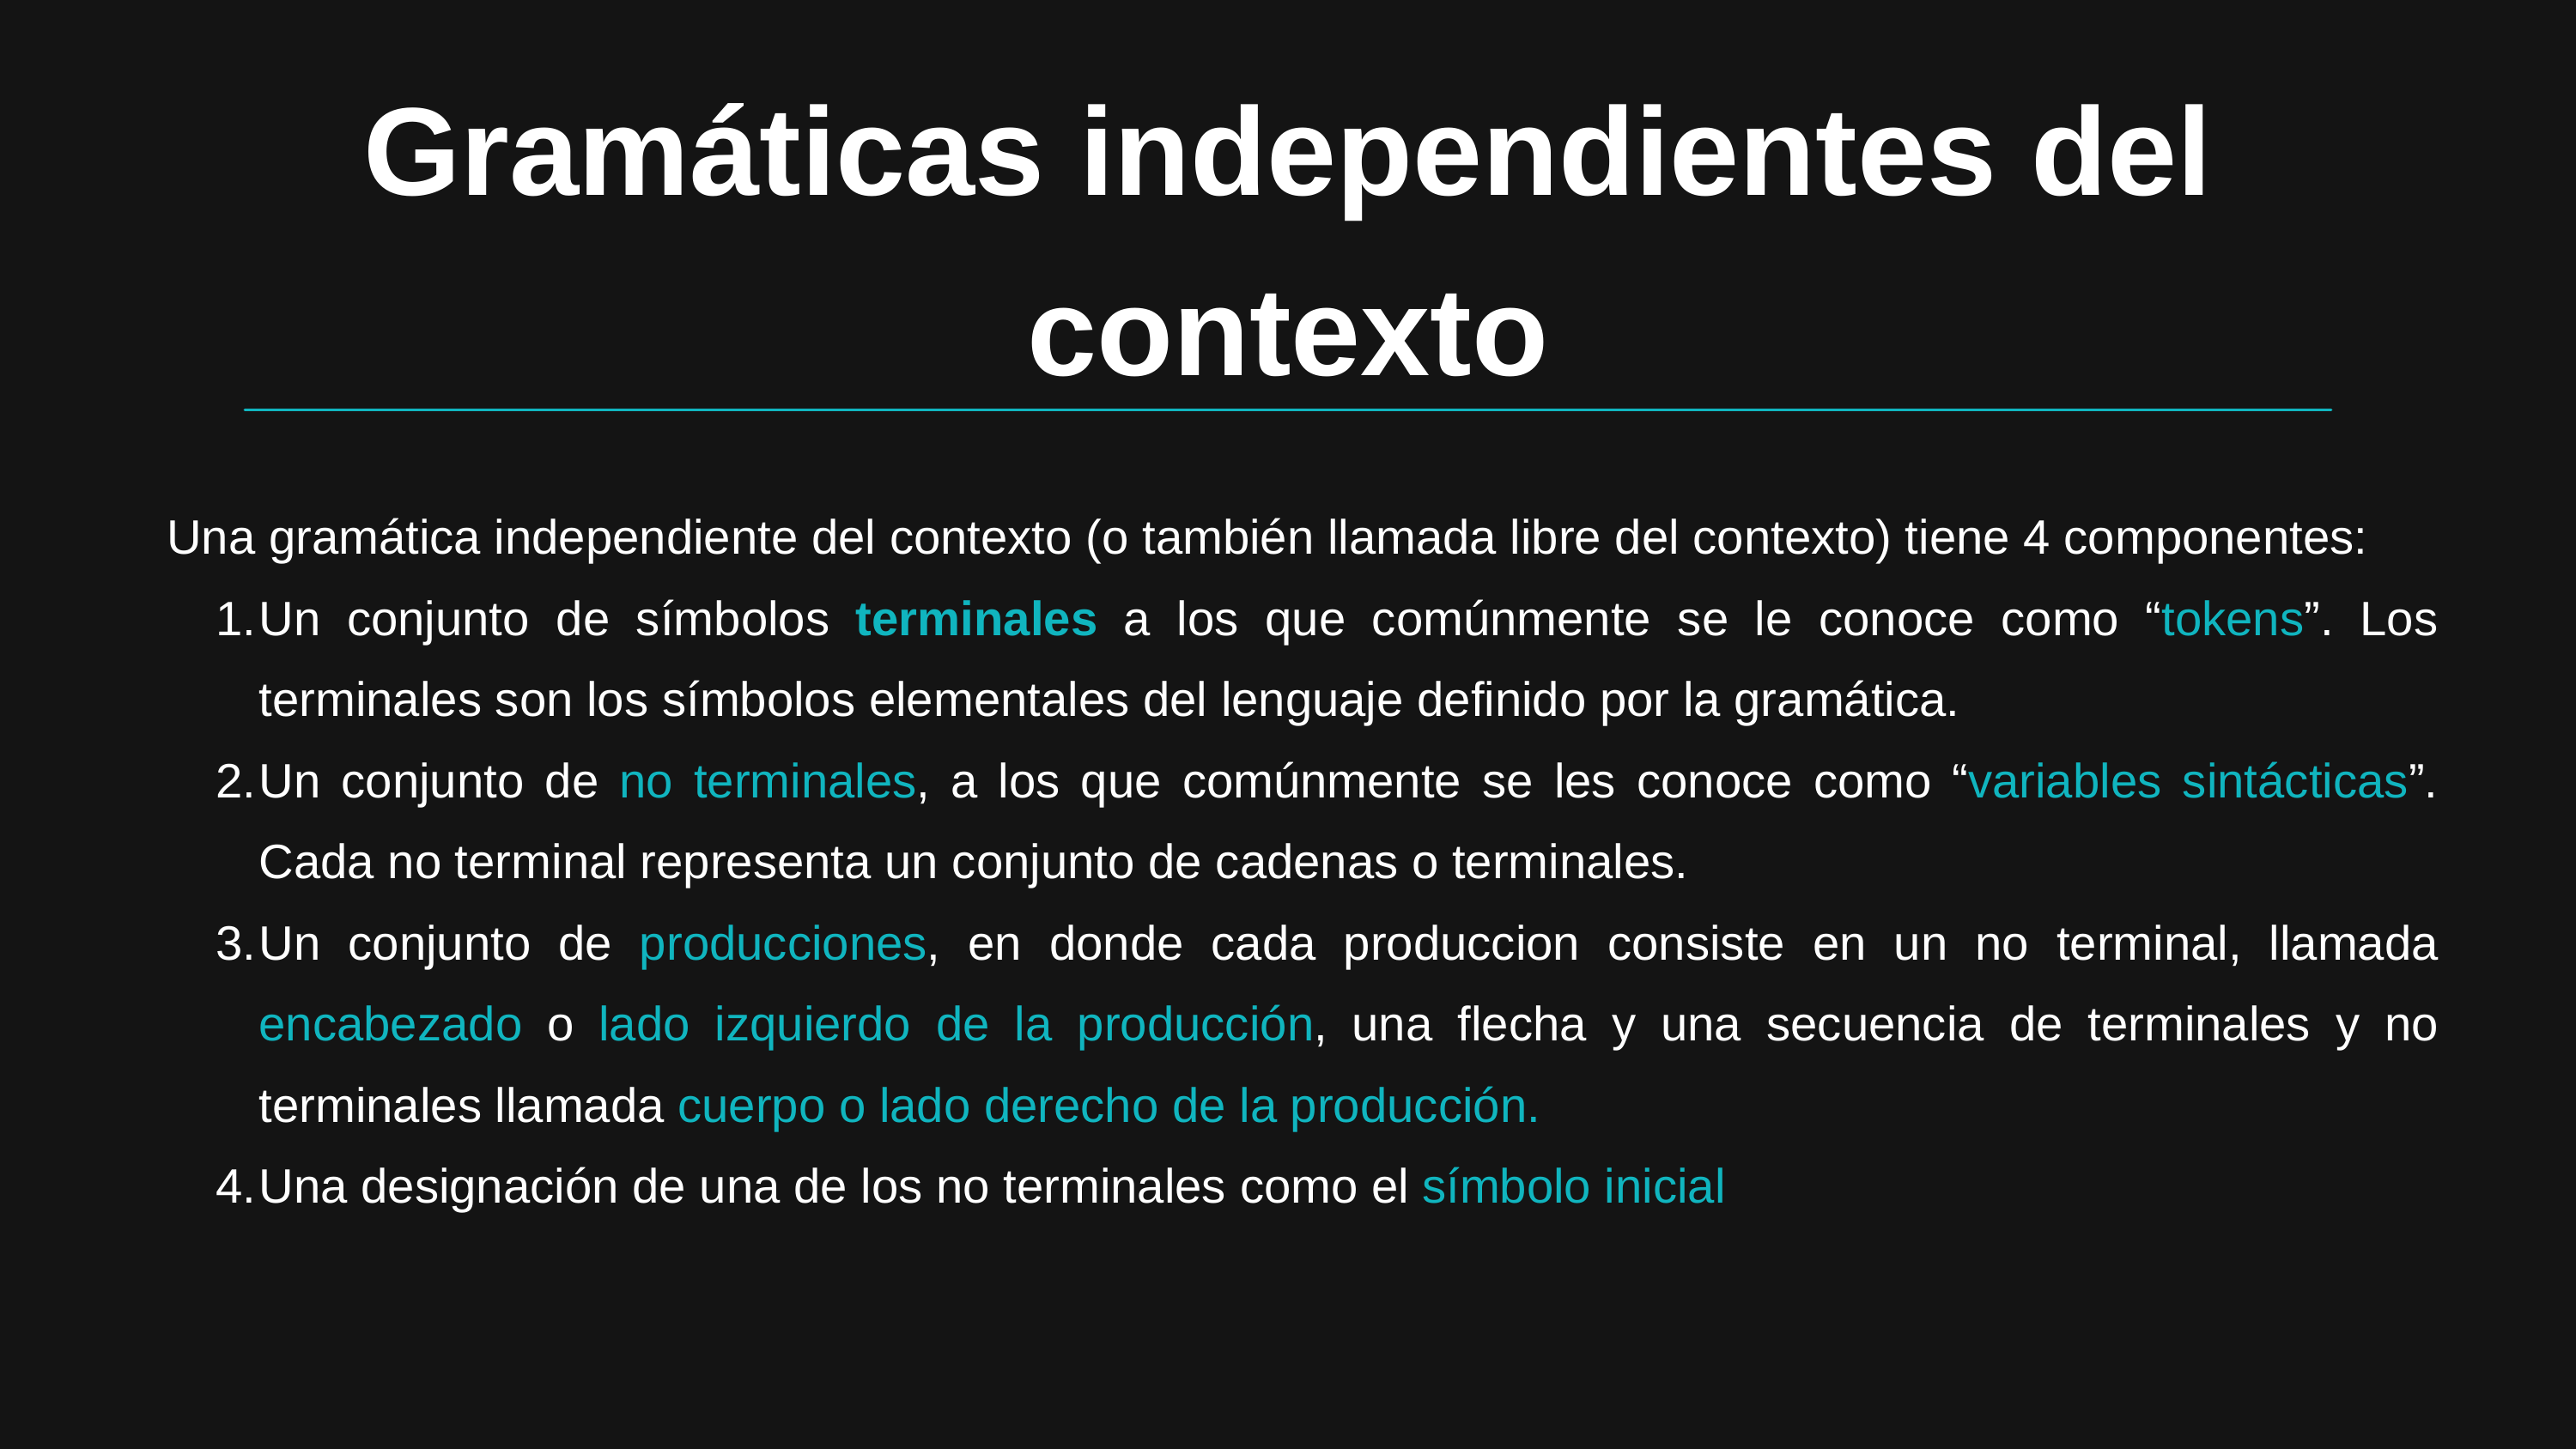

Gramáticas independientes del contexto
Una gramática independiente del contexto (o también llamada libre del contexto) tiene 4 componentes:
Un conjunto de símbolos terminales a los que comúnmente se le conoce como “tokens”. Los terminales son los símbolos elementales del lenguaje definido por la gramática.
Un conjunto de no terminales, a los que comúnmente se les conoce como “variables sintácticas”. Cada no terminal representa un conjunto de cadenas o terminales.
Un conjunto de producciones, en donde cada produccion consiste en un no terminal, llamada encabezado o lado izquierdo de la producción, una flecha y una secuencia de terminales y no terminales llamada cuerpo o lado derecho de la producción.
Una designación de una de los no terminales como el símbolo inicial